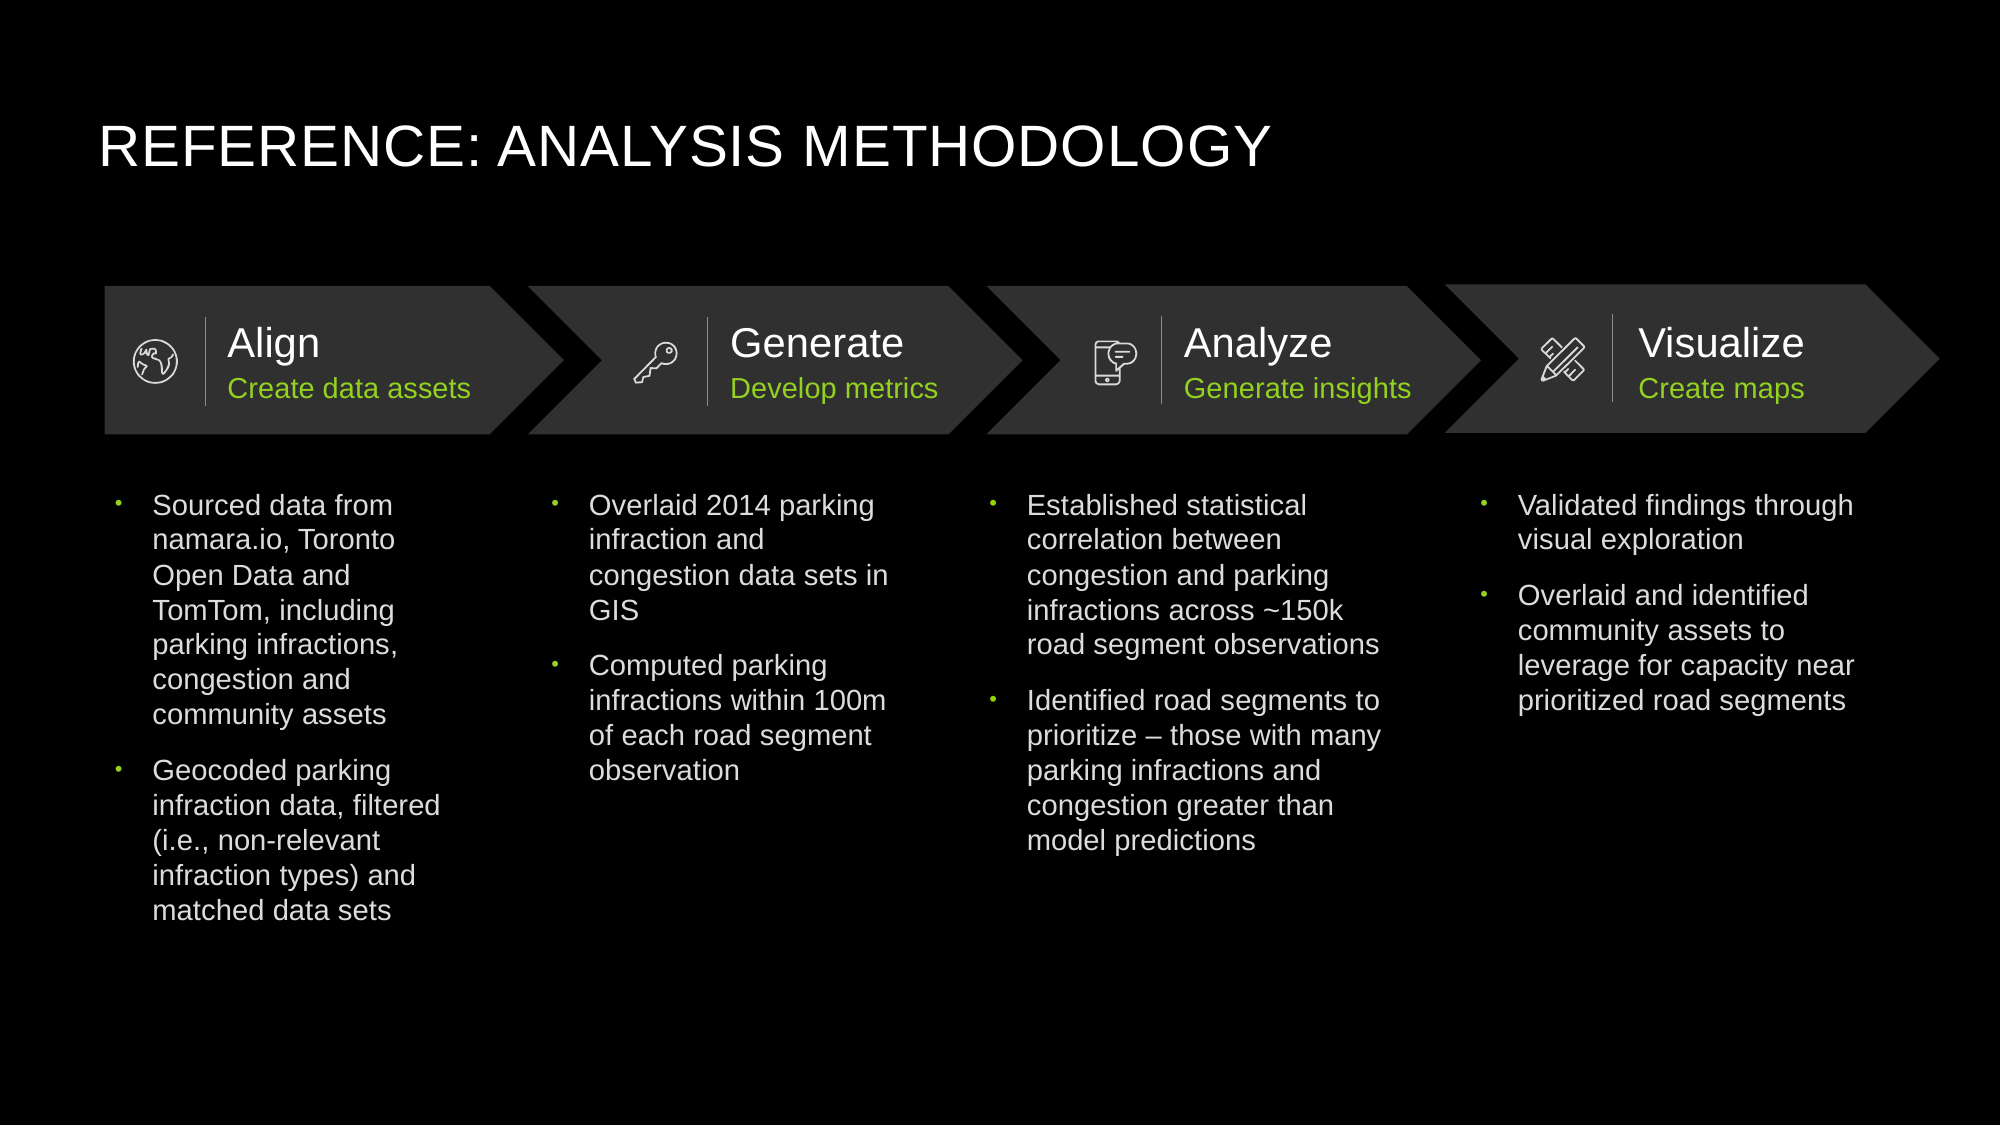

# Reference: Analysis Methodology

Align
Generate
Analyze
Visualize

Create data assets
Develop metrics
Generate insights
Create maps
Established statistical correlation between congestion and parking infractions across ~150k road segment observations
Identified road segments to prioritize – those with many parking infractions and congestion greater than model predictions
Sourced data from namara.io, Toronto Open Data and TomTom, including parking infractions, congestion and community assets
Geocoded parking infraction data, filtered (i.e., non-relevant infraction types) and matched data sets
Overlaid 2014 parking infraction and congestion data sets in GIS
Computed parking infractions within 100m of each road segment observation
Validated findings through visual exploration
Overlaid and identified community assets to leverage for capacity near prioritized road segments